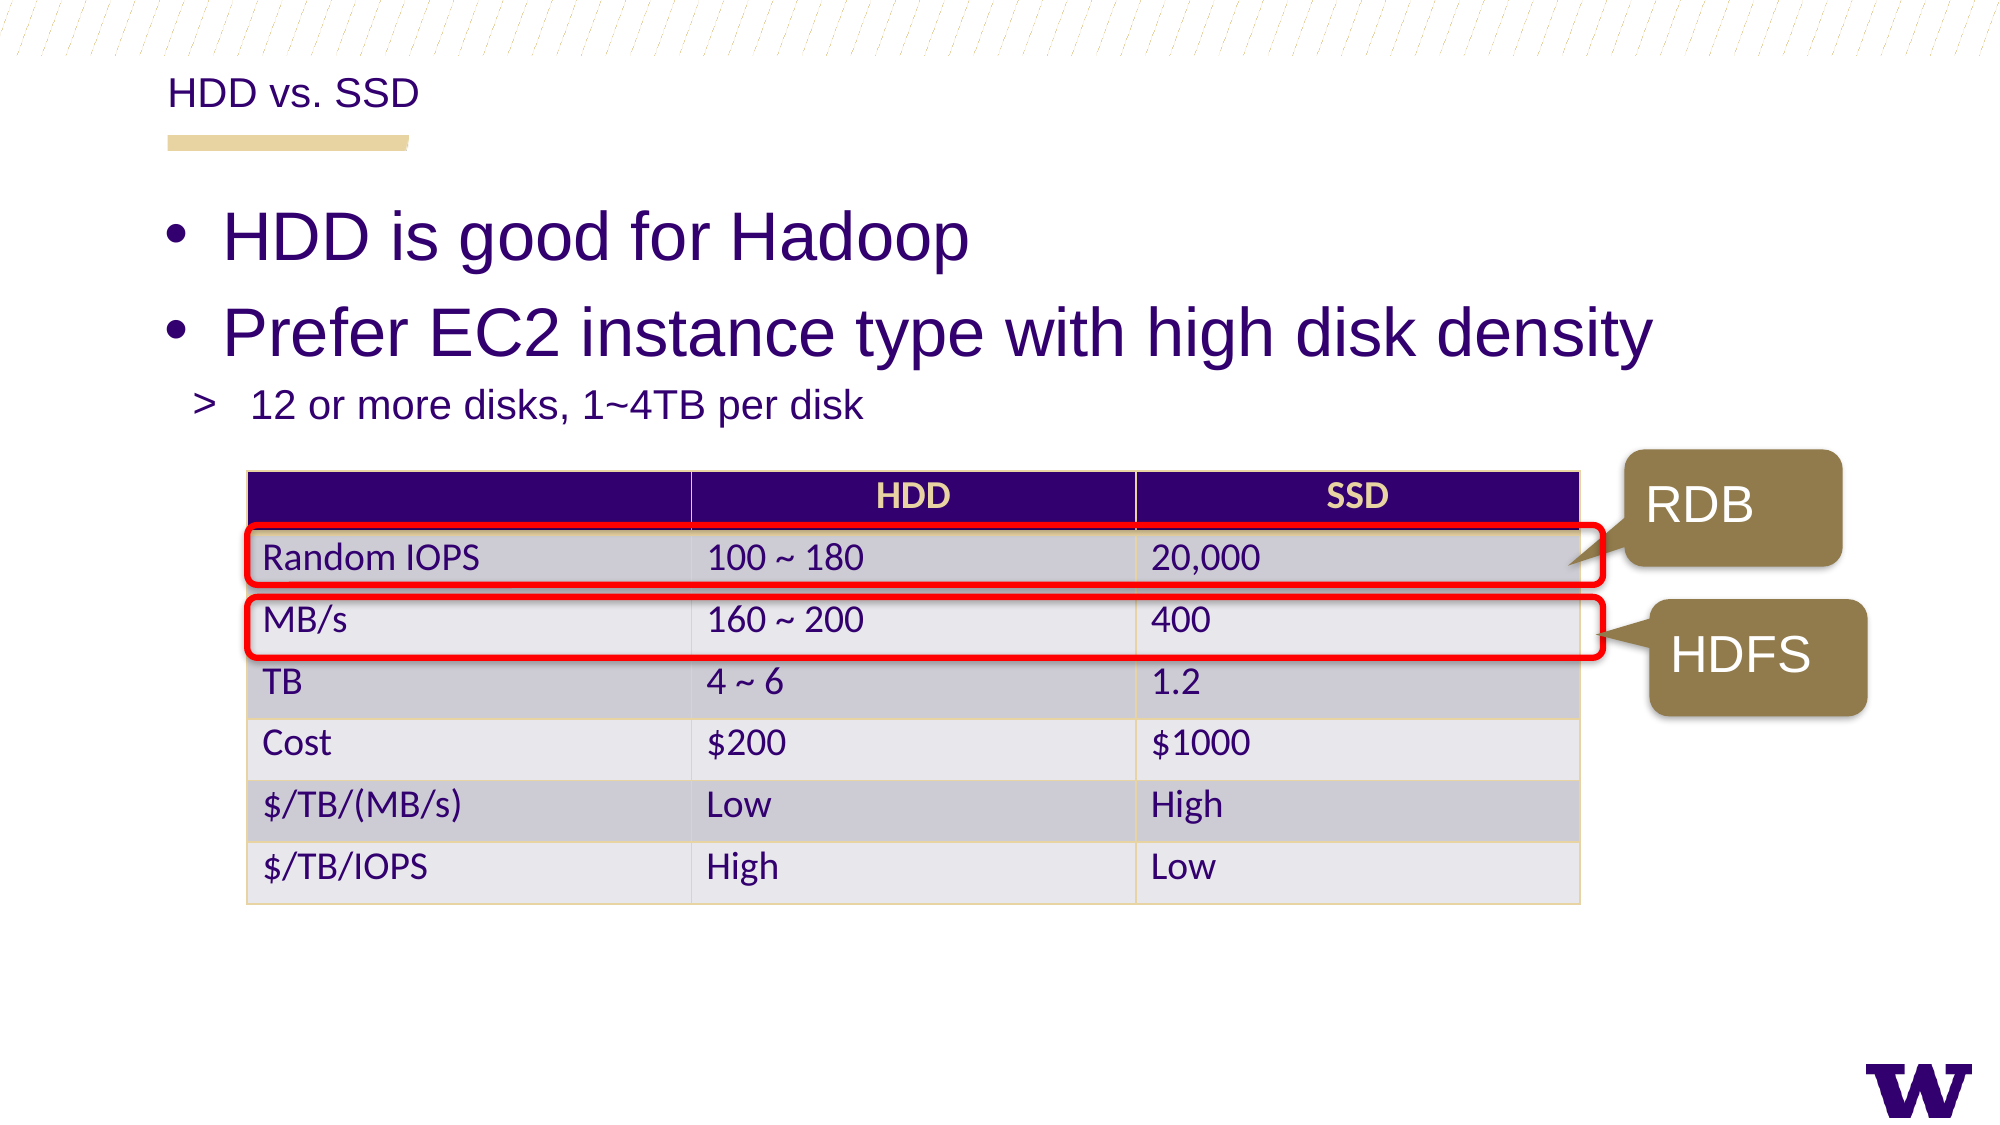

HDD vs. SSD
HDD is good for Hadoop
Prefer EC2 instance type with high disk density
12 or more disks, 1~4TB per disk
RDB
|  | HDD | SSD |
| --- | --- | --- |
| Random IOPS | 100 ~ 180 | 20,000 |
| MB/s | 160 ~ 200 | 400 |
| TB | 4 ~ 6 | 1.2 |
| Cost | $200 | $1000 |
| $/TB/(MB/s) | Low | High |
| $/TB/IOPS | High | Low |

HDFS